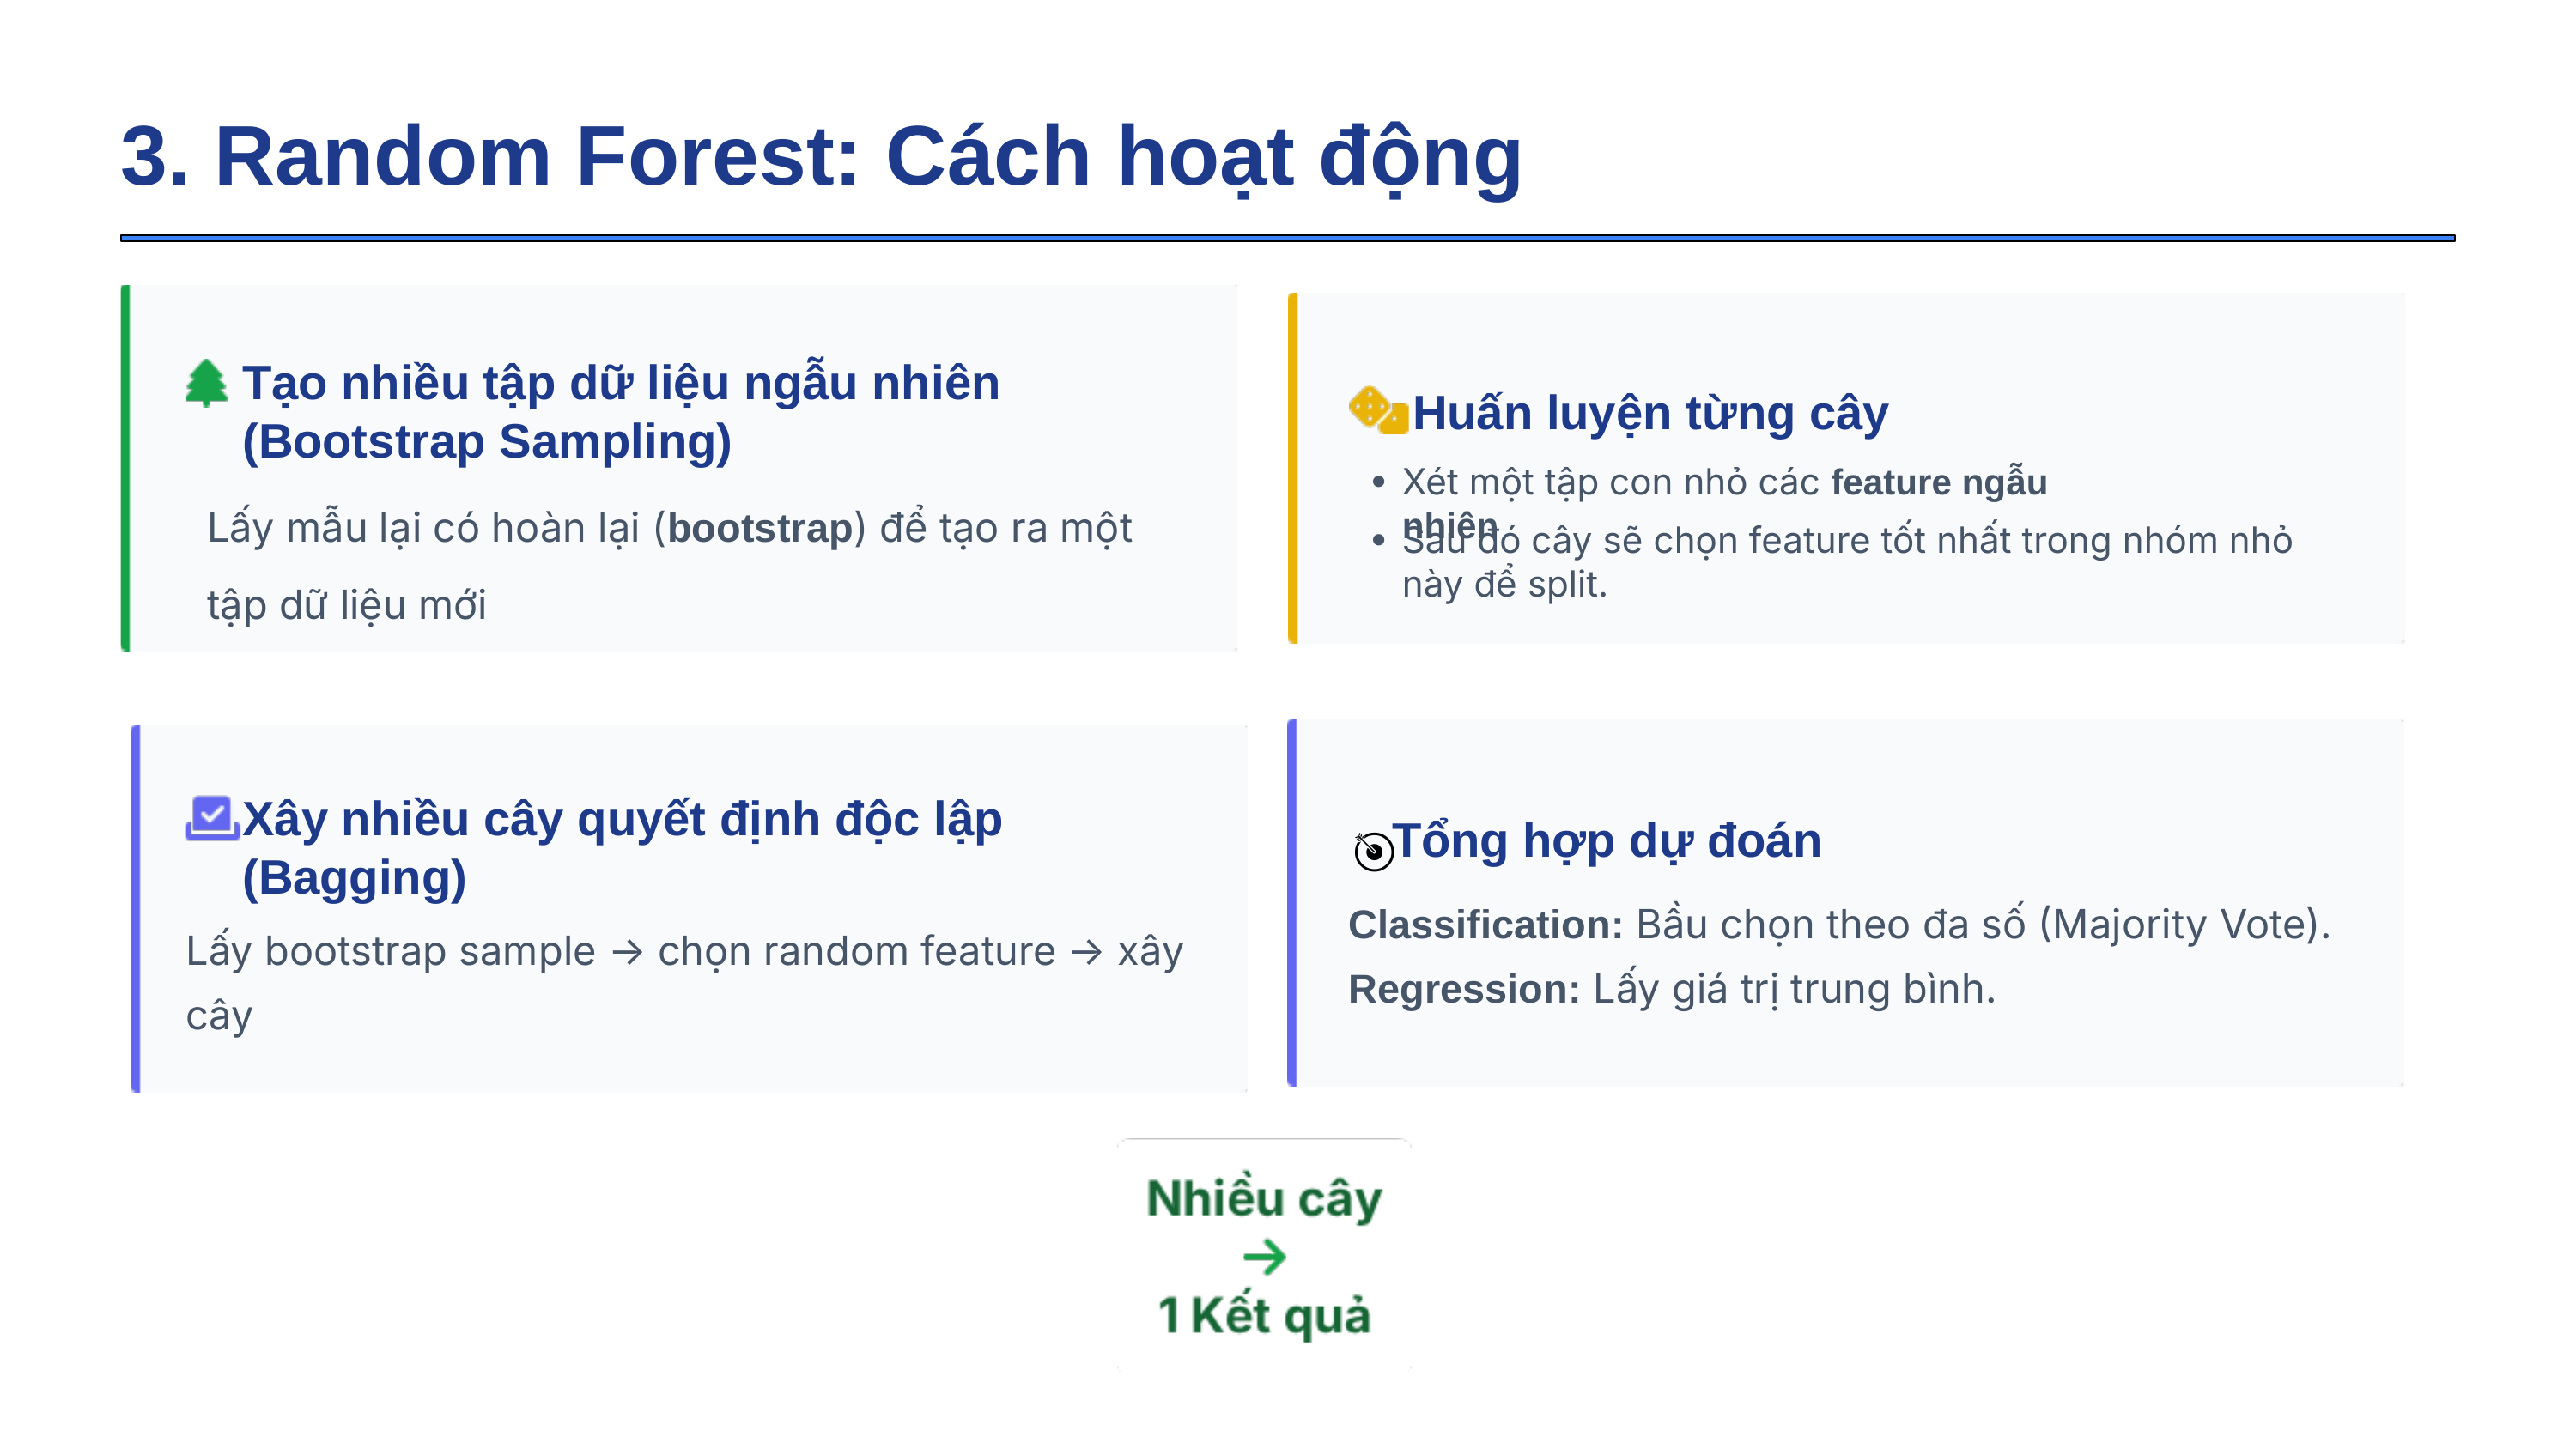

3. Random Forest: Cách hoạt động

Tạo nhiều tập dữ liệu ngẫu nhiên
(Bootstrap Sampling)

Huấn luyện từng cây

•
Xét một tập con nhỏ các feature ngẫu nhiên
Lấy mẫu lại có hoàn lại (bootstrap) để tạo ra một tập dữ liệu mới
•
Sau đó cây sẽ chọn feature tốt nhất trong nhóm nhỏ này để split.

Xây nhiều cây quyết định độc lập
(Bagging)
🎯

Tổng hợp dự đoán
Classification: Bầu chọn theo đa số (Majority Vote).
Regression: Lấy giá trị trung bình.
Lấy bootstrap sample → chọn random feature → xây cây